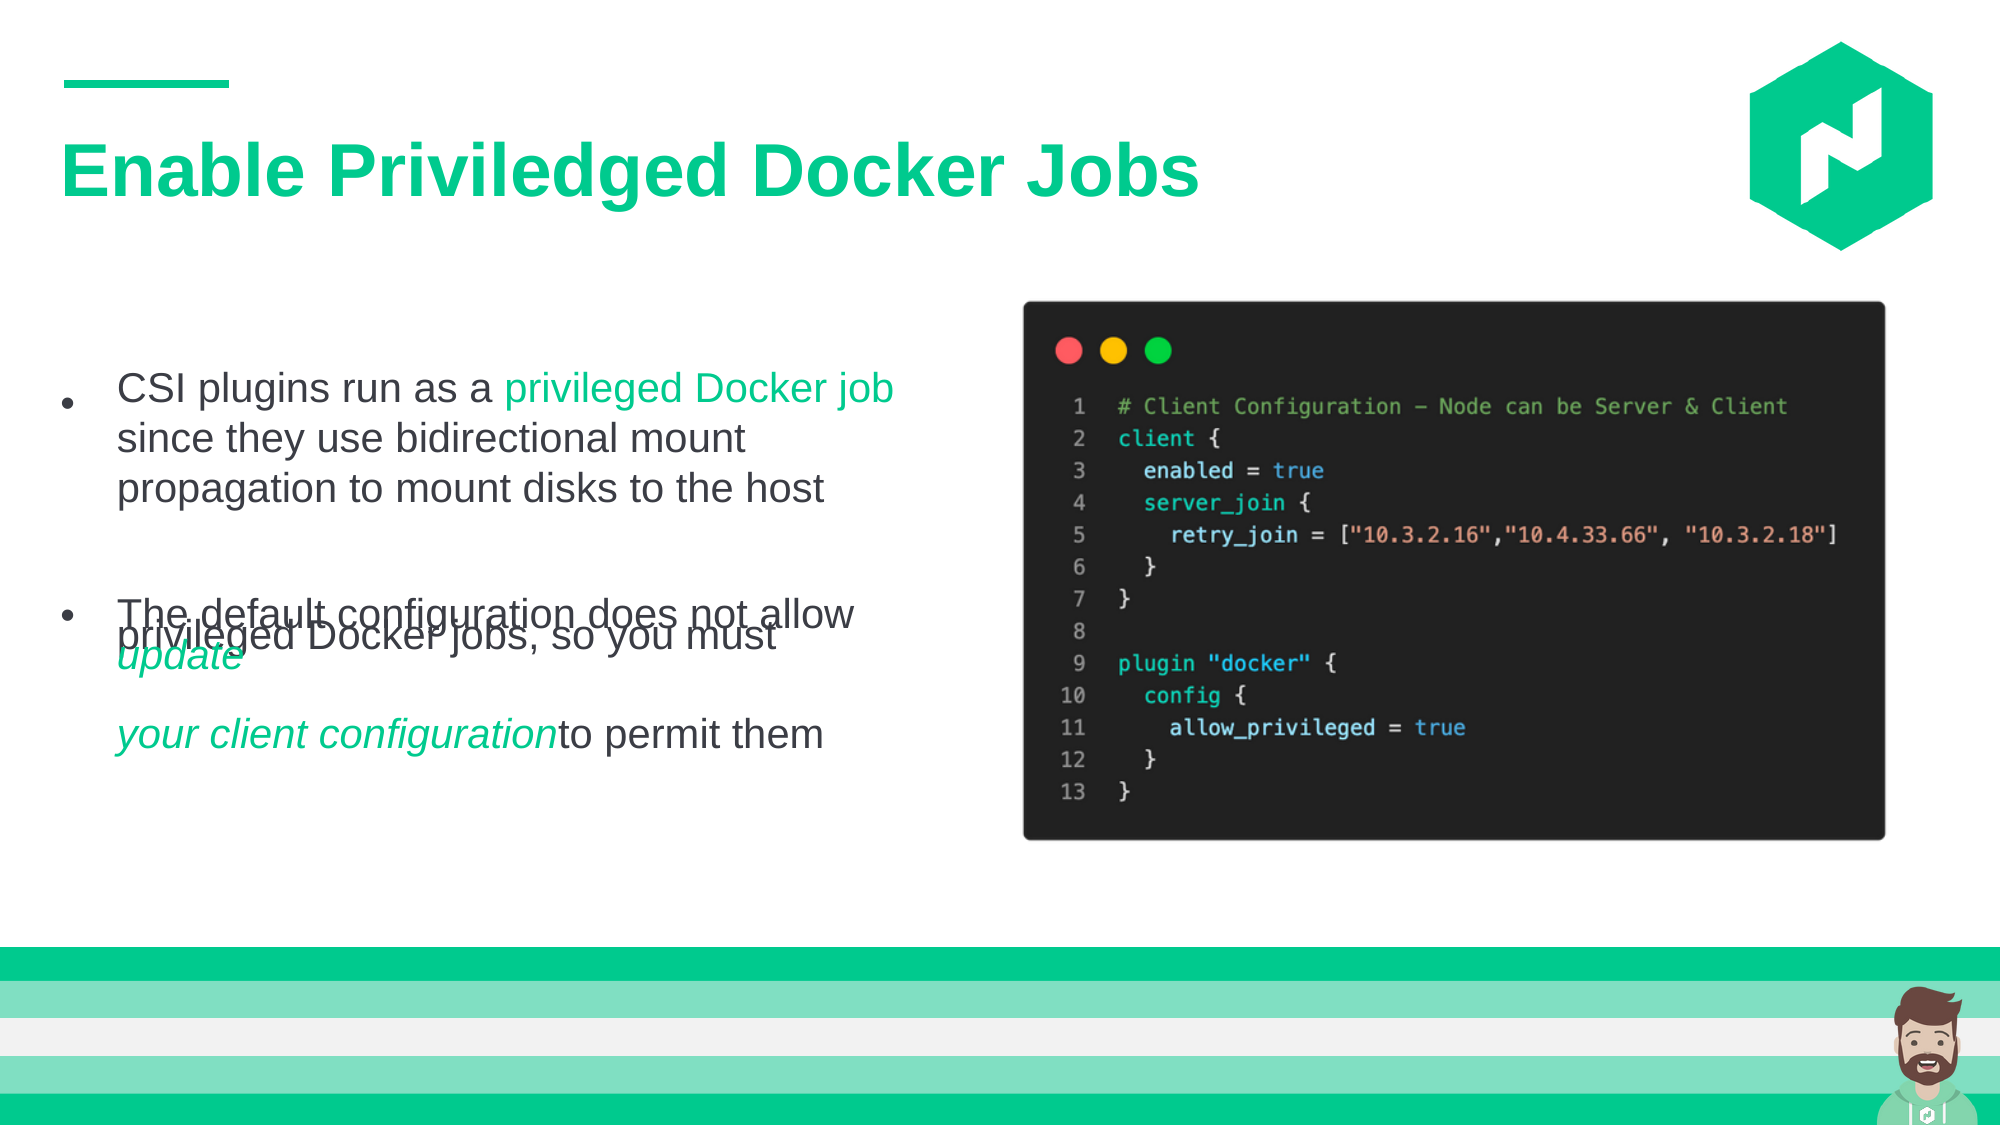

Enable Priviledged Docker Jobs

CSI plugins run as a privileged Docker job since they use bidirectional mount propagation to mount disks to the host
•
The default configuration does not allow
privileged Docker jobs, so you must update
your client configurationto permit them
•